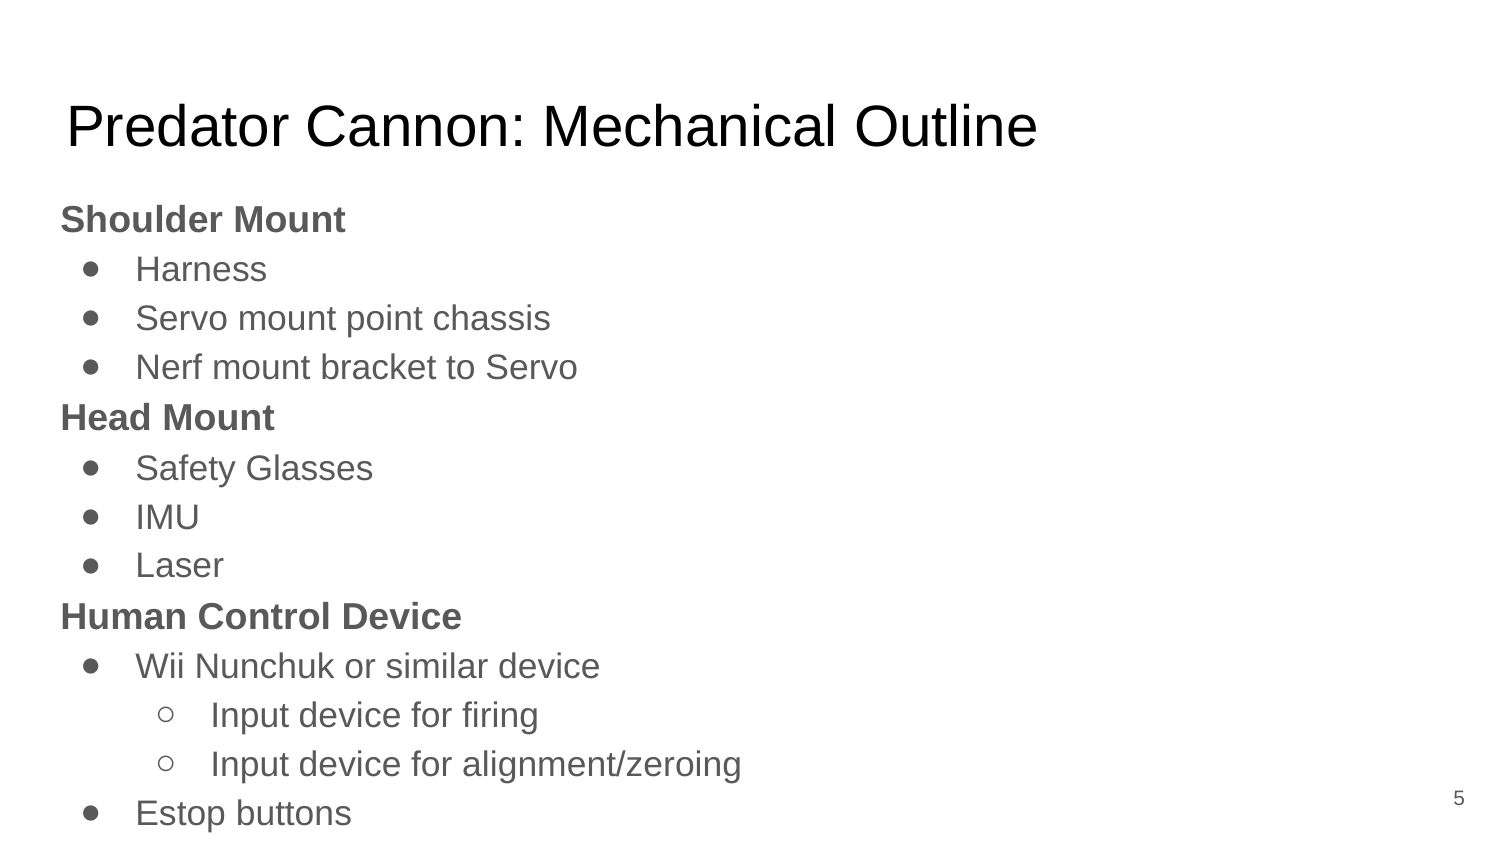

# Predator Cannon: Mechanical Outline
Shoulder Mount
Harness
Servo mount point chassis
Nerf mount bracket to Servo
Head Mount
Safety Glasses
IMU
Laser
Human Control Device
Wii Nunchuk or similar device
Input device for firing
Input device for alignment/zeroing
Estop buttons

5